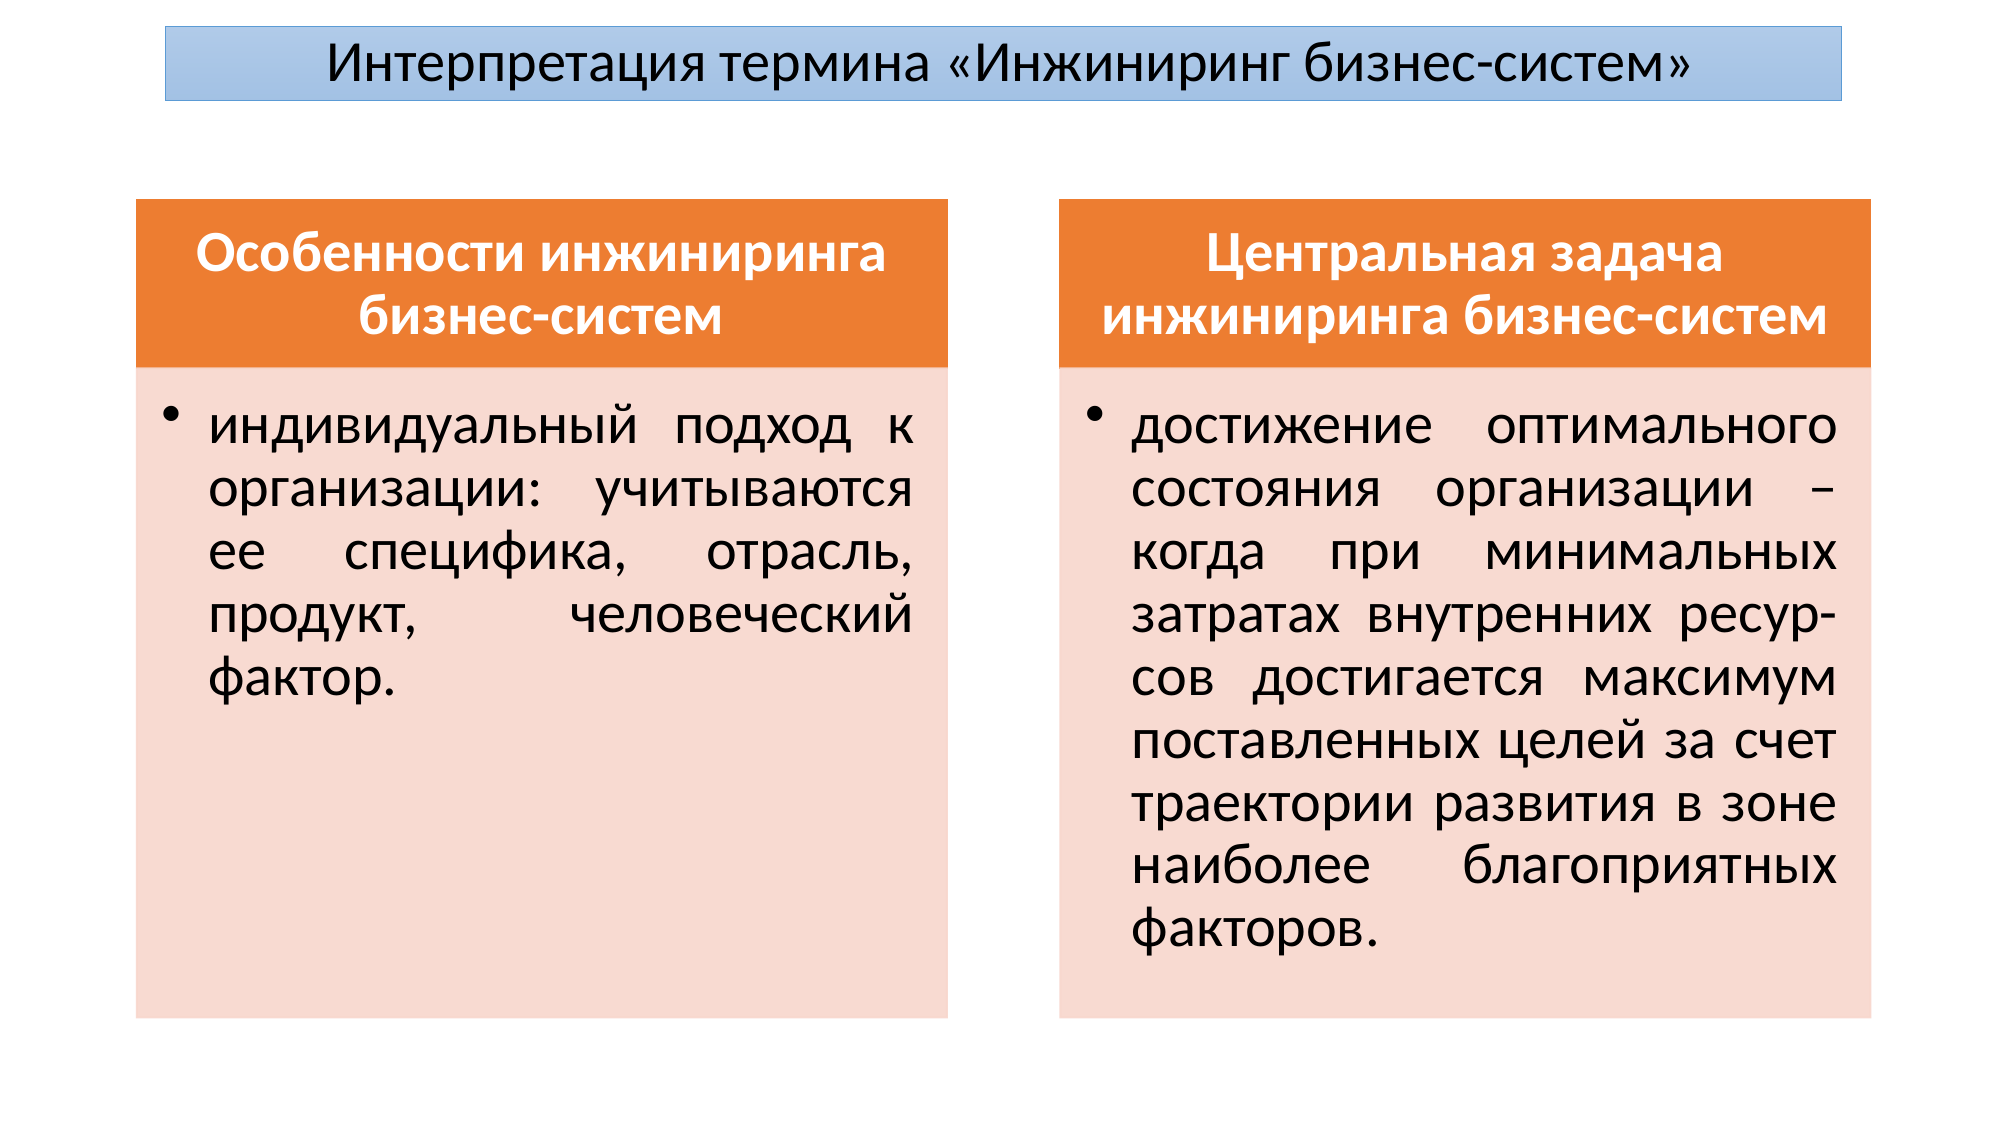

Интерпретация термина «Инжиниринг бизнес-систем»
Особенности инжиниринга бизнес-систем
индивидуальный подход к организации: учитываются ее специфика, отрасль, продукт, человеческий фактор.
Центральная задача инжиниринга бизнес-систем
достижение оптимального состояния организации – когда при минимальных затратах внутренних ресур-сов достигается максимум поставленных целей за счет траектории развития в зоне наиболее благоприятных факторов.